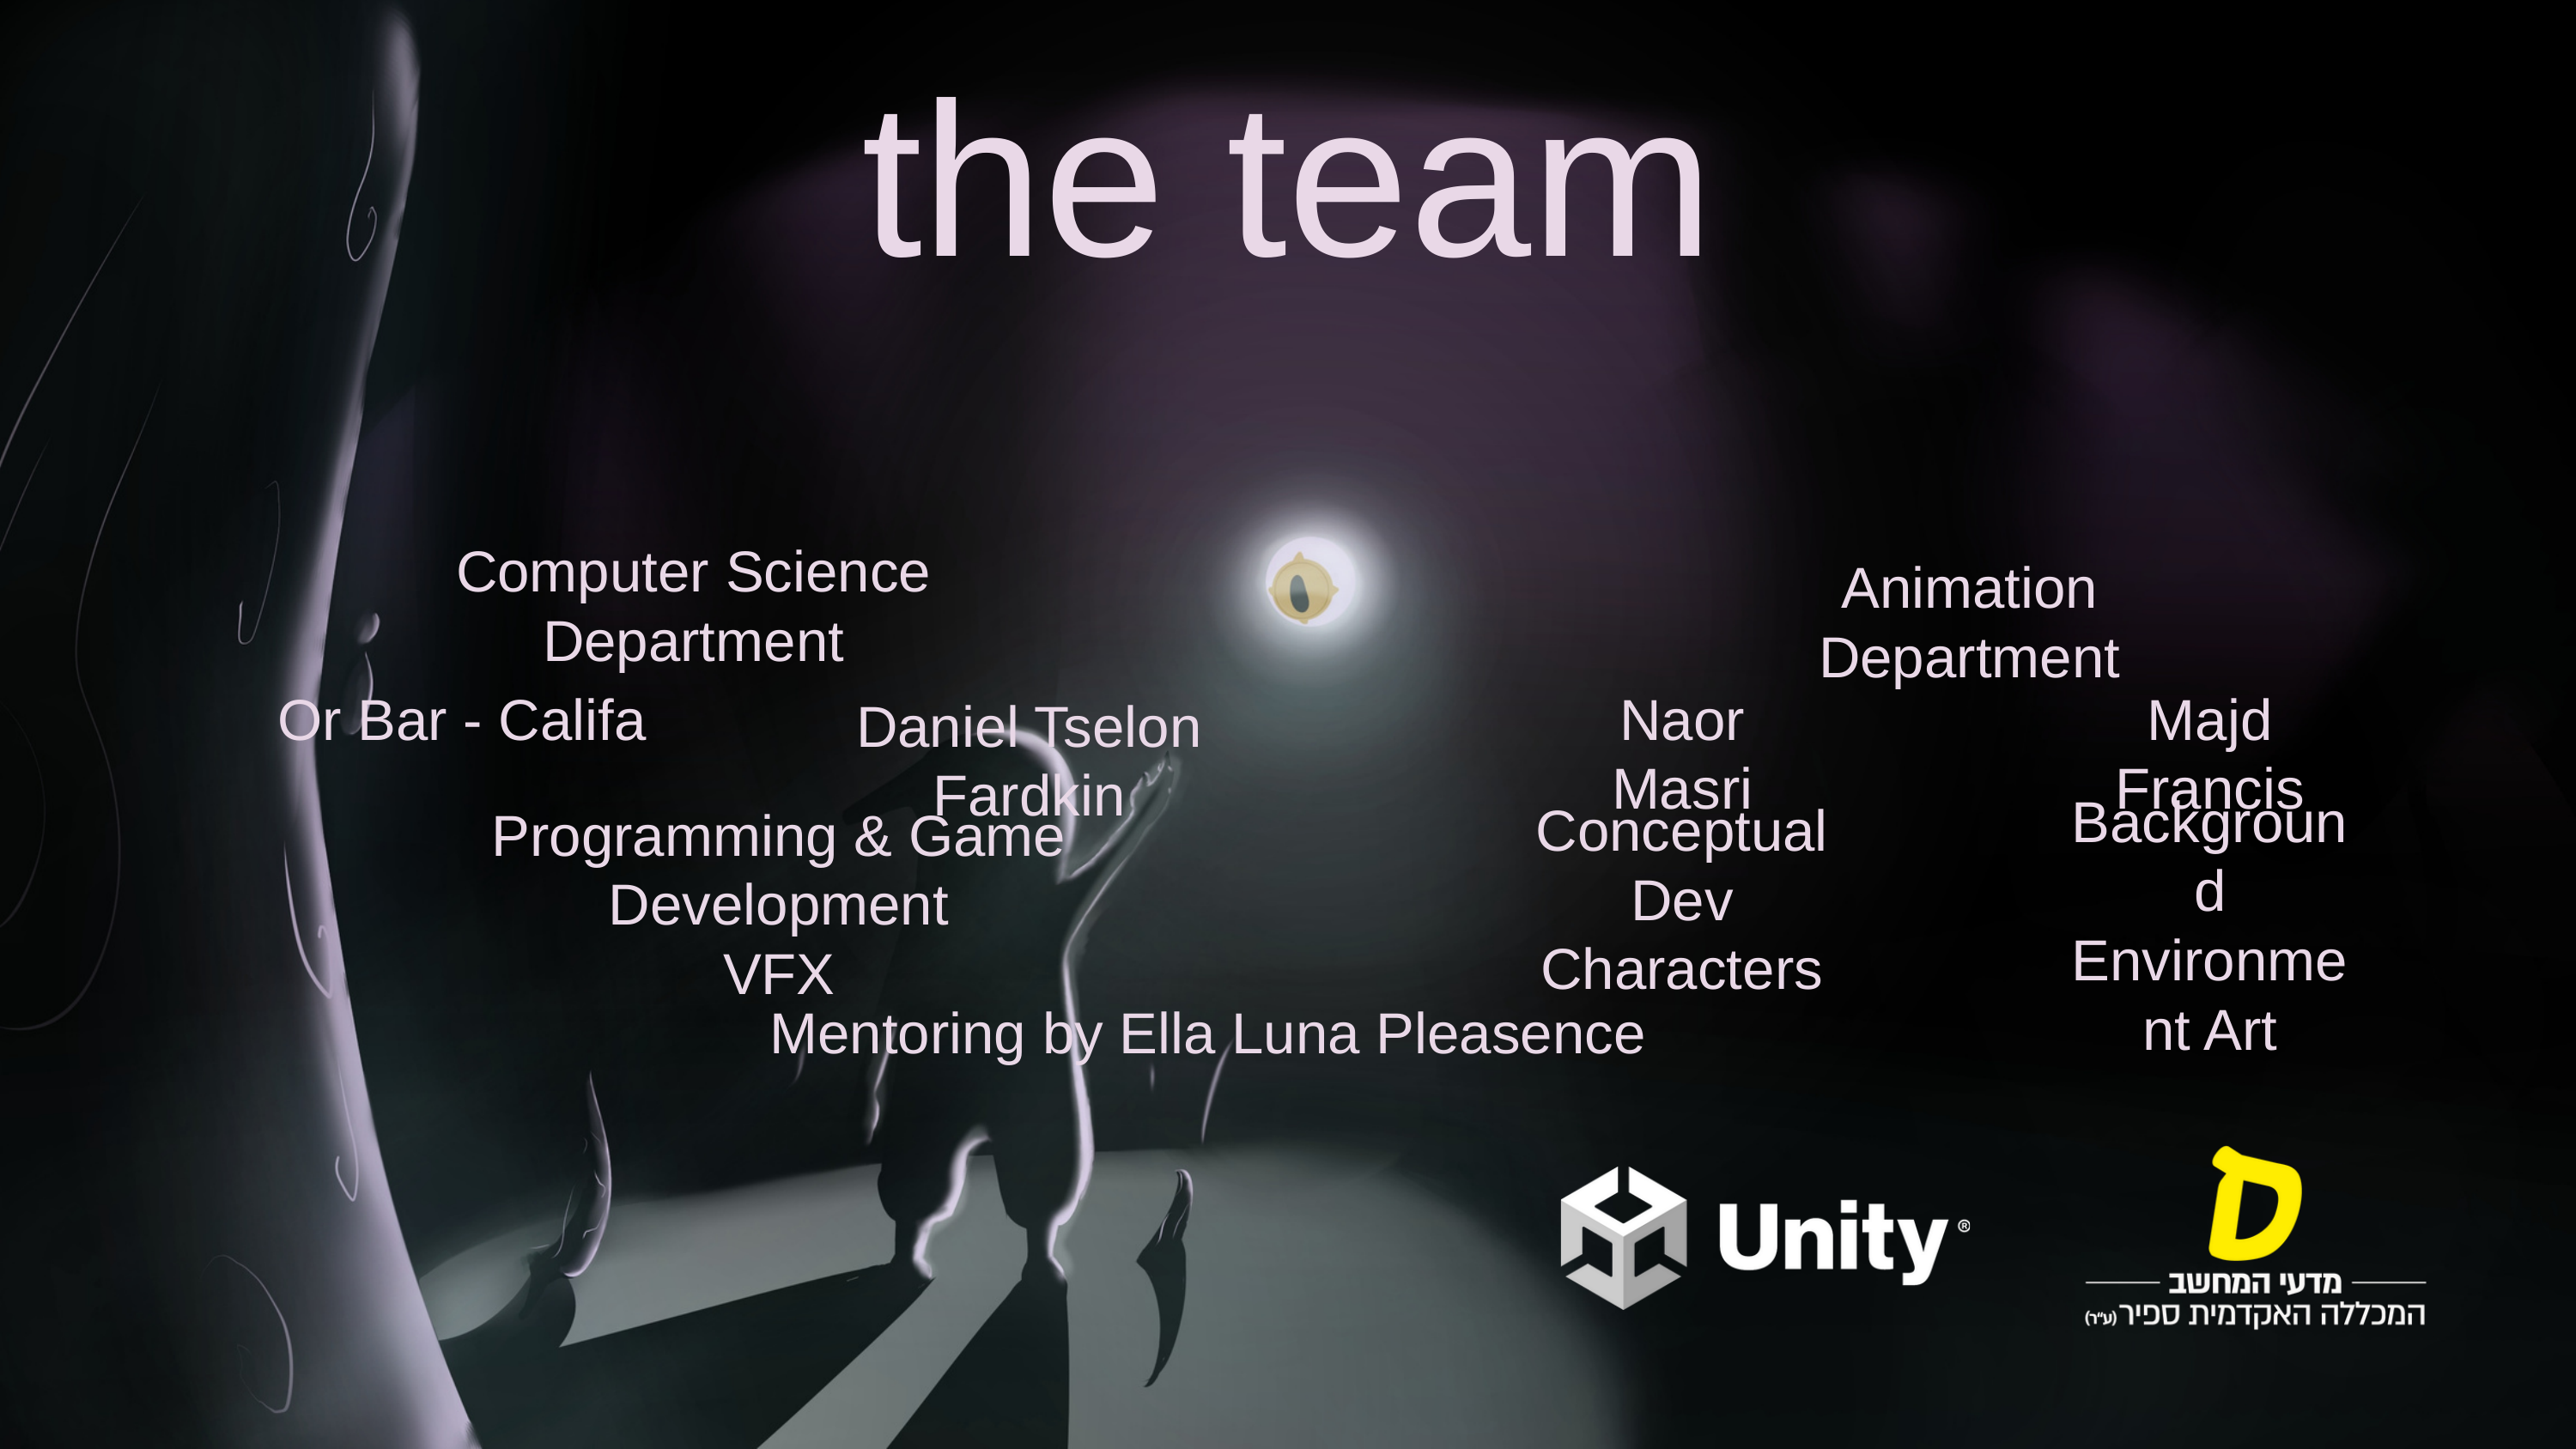

the team
Computer Science Department
Animation Department
Or Bar - Califa
Naor Masri
Majd Francis
Daniel Tselon Fardkin
Background Environment Art
Conceptual Dev
Characters
Programming & Game Development
VFX
Mentoring by Ella Luna Pleasence